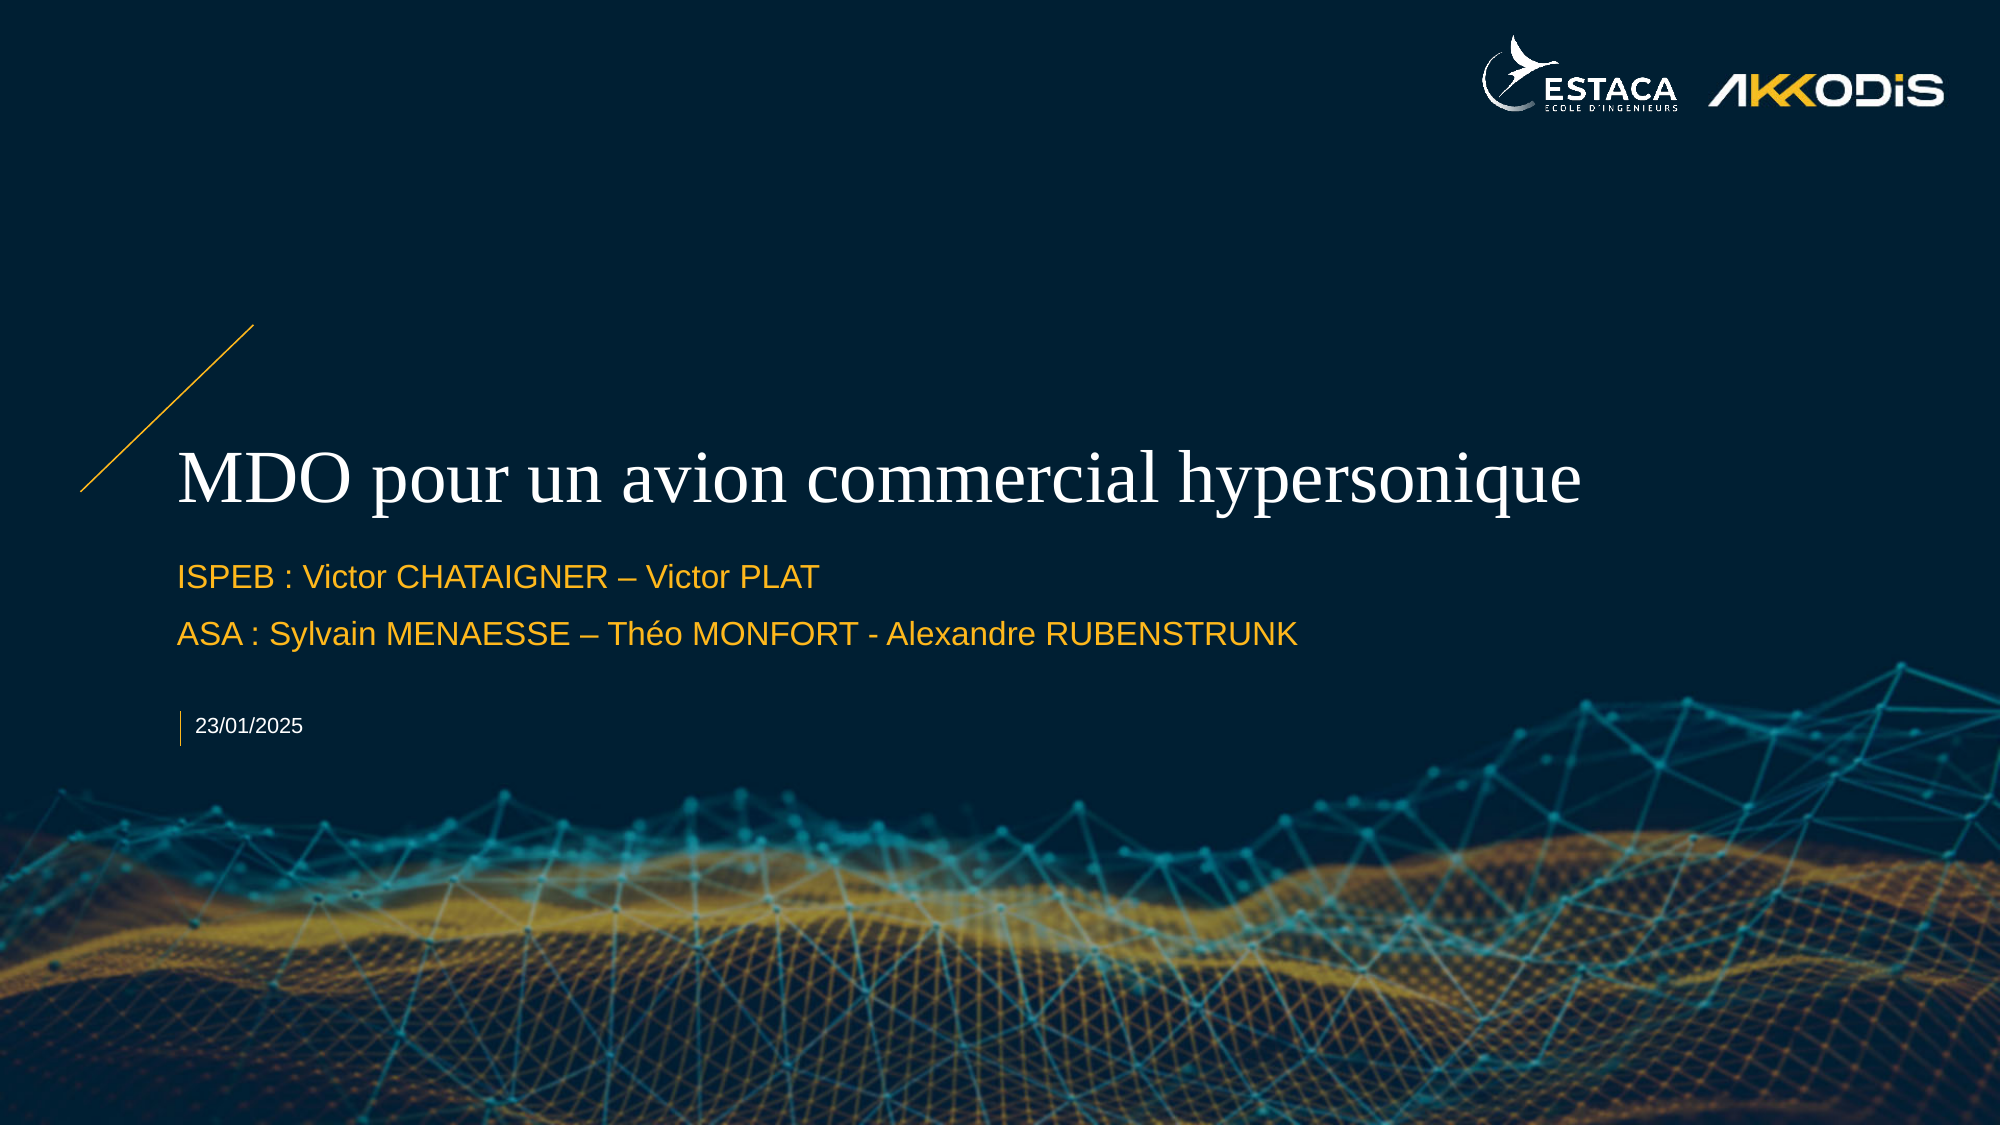

# MDO pour un avion commercial hypersonique​
ISPEB : Victor CHATAIGNER – Victor PLAT
ASA : Sylvain MENAESSE – Théo MONFORT - Alexandre RUBENSTRUNK
23/01/2025